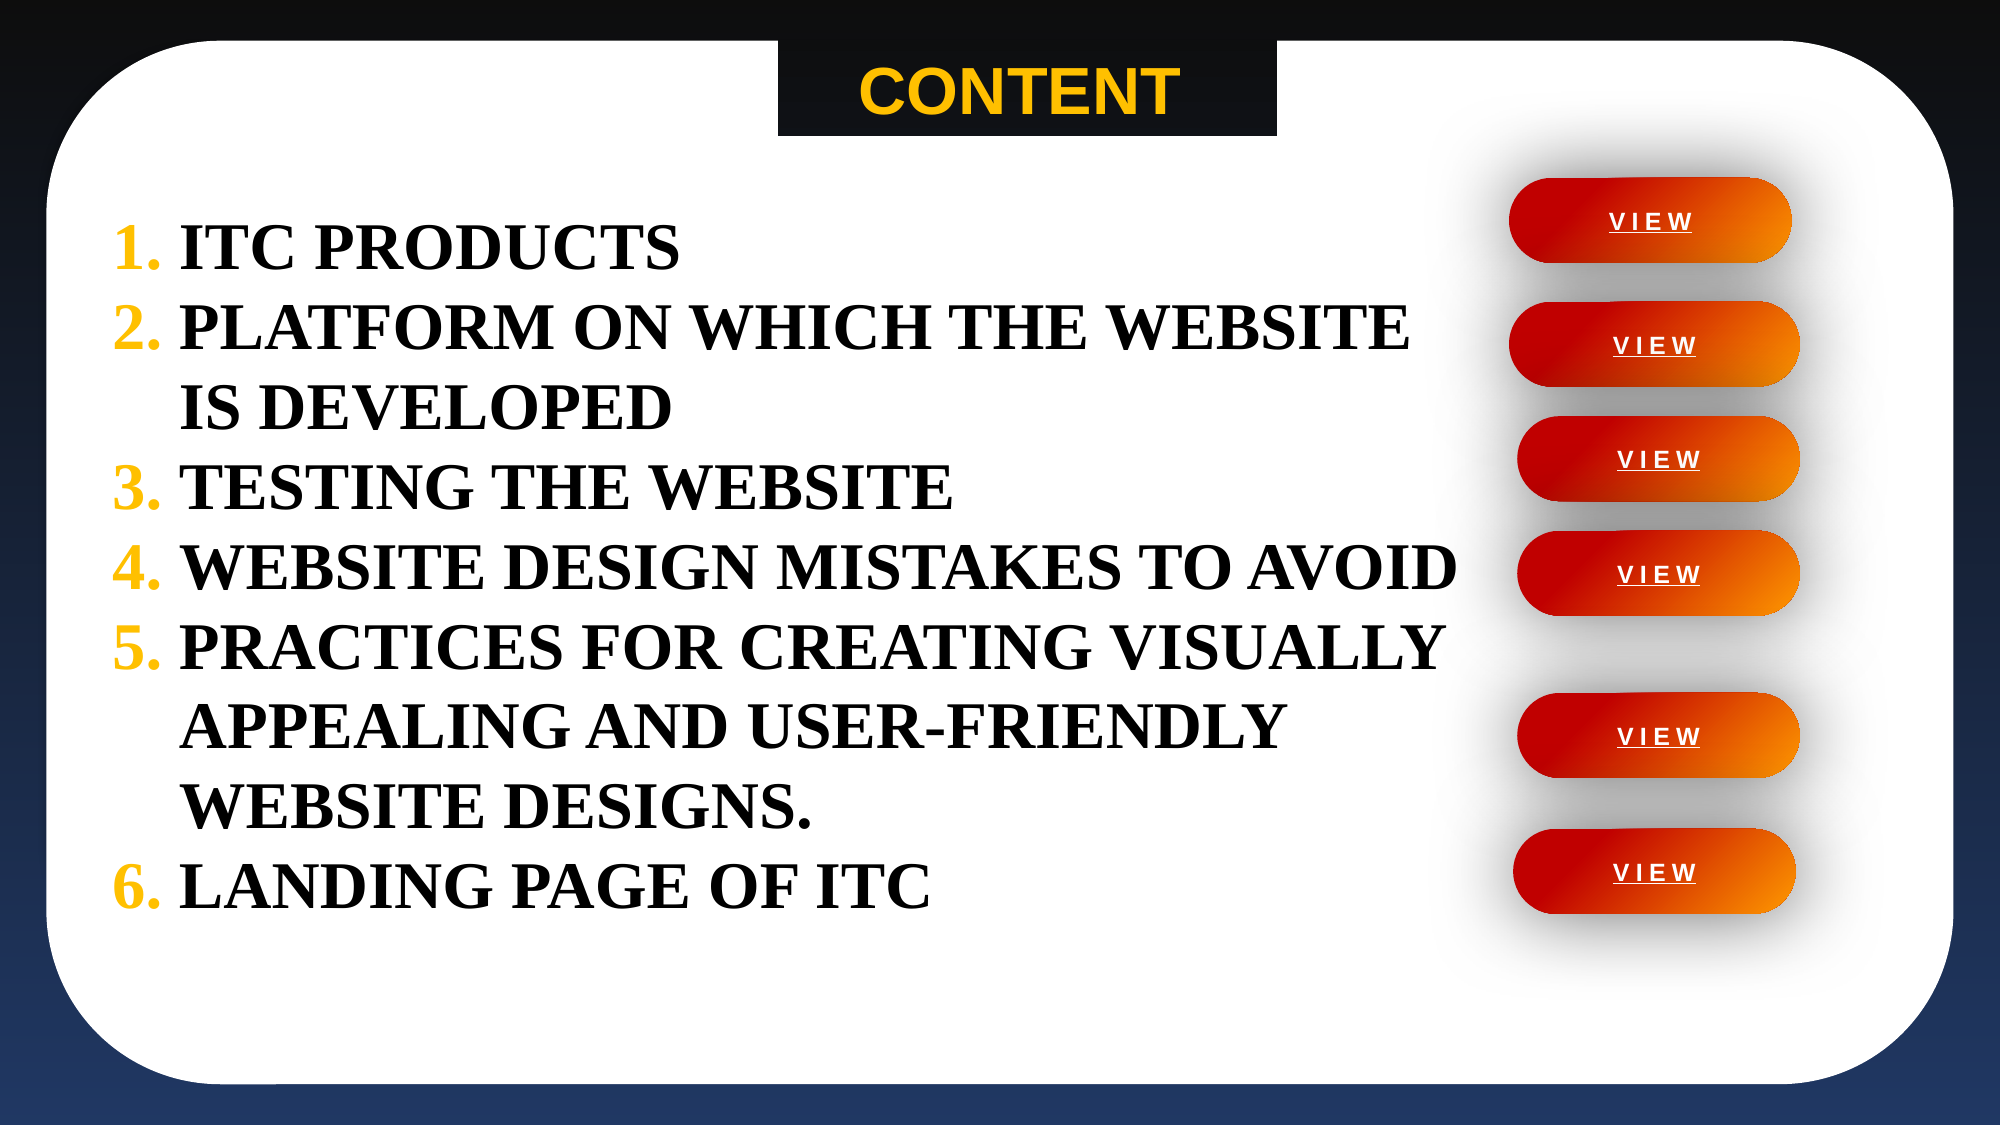

1. ITC PRODUCTS
2. PLATFORM ON WHICH THE WEBSITE
    IS DEVELOPED
3. TESTING THE WEBSITE
4. WEBSITE DESIGN MISTAKES TO AVOID
5. PRACTICES FOR CREATING VISUALLY
    APPEALING AND USER-FRIENDLY
    WEBSITE DESIGNS.
6. LANDING PAGE OF ITC
CONTENT
VIEW
VIEW
VIEW
VIEW
VIEW
VIEW